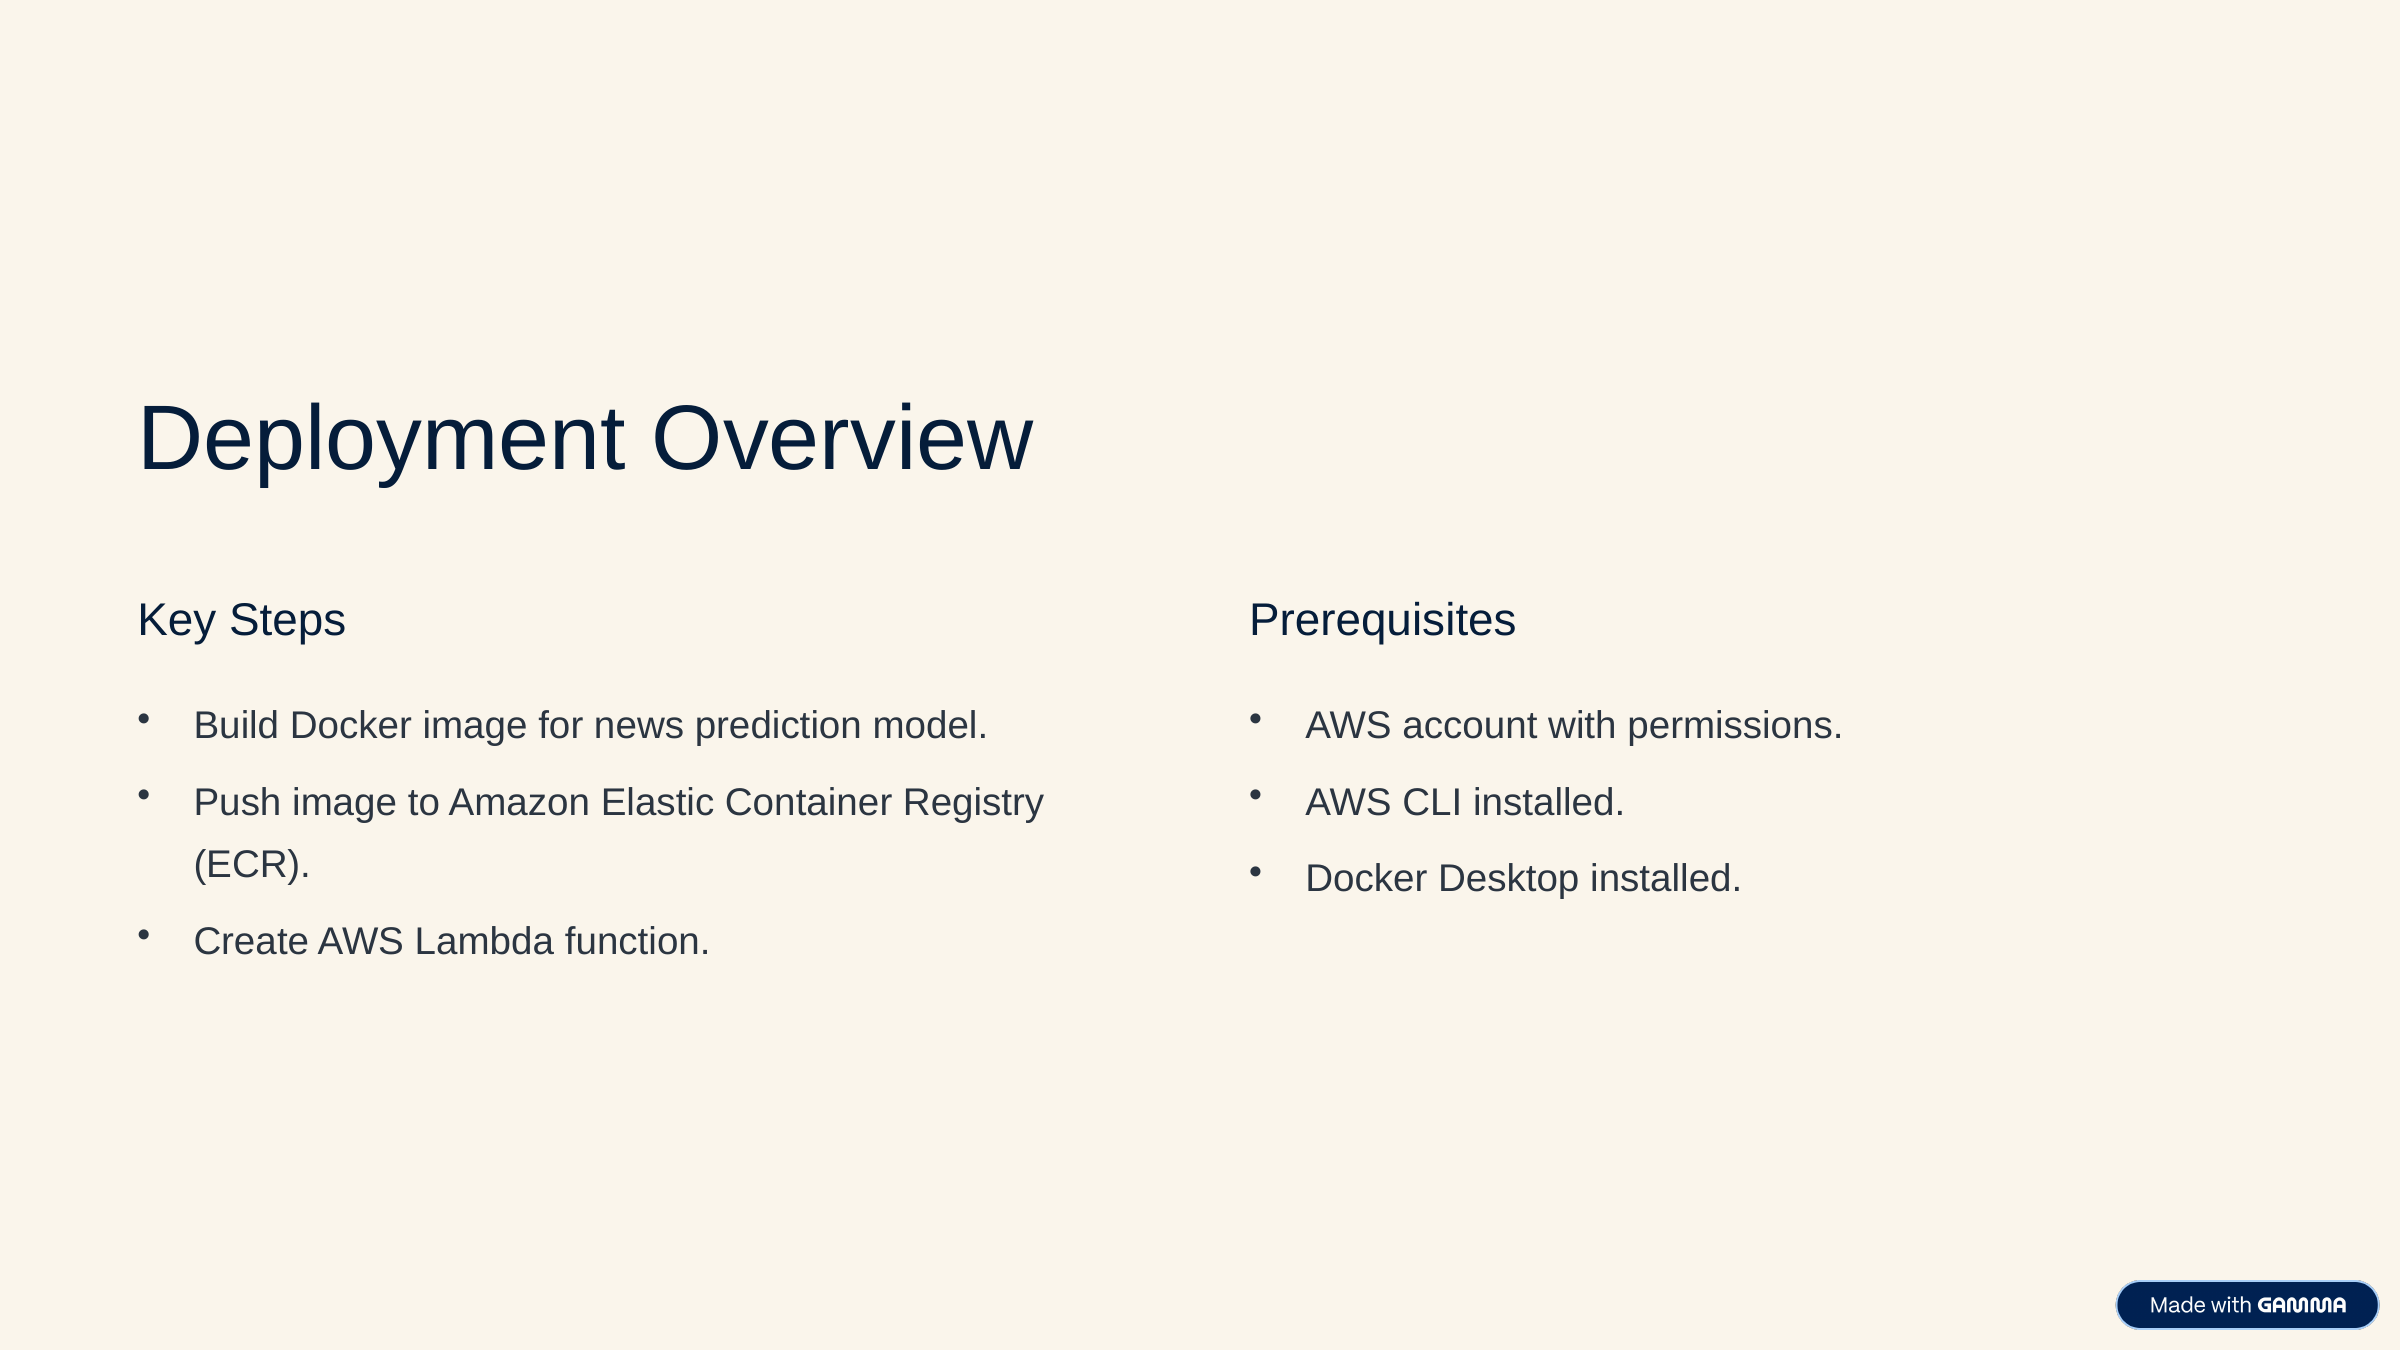

Deployment Overview
Key Steps
Prerequisites
Build Docker image for news prediction model.
AWS account with permissions.
Push image to Amazon Elastic Container Registry (ECR).
AWS CLI installed.
Docker Desktop installed.
Create AWS Lambda function.